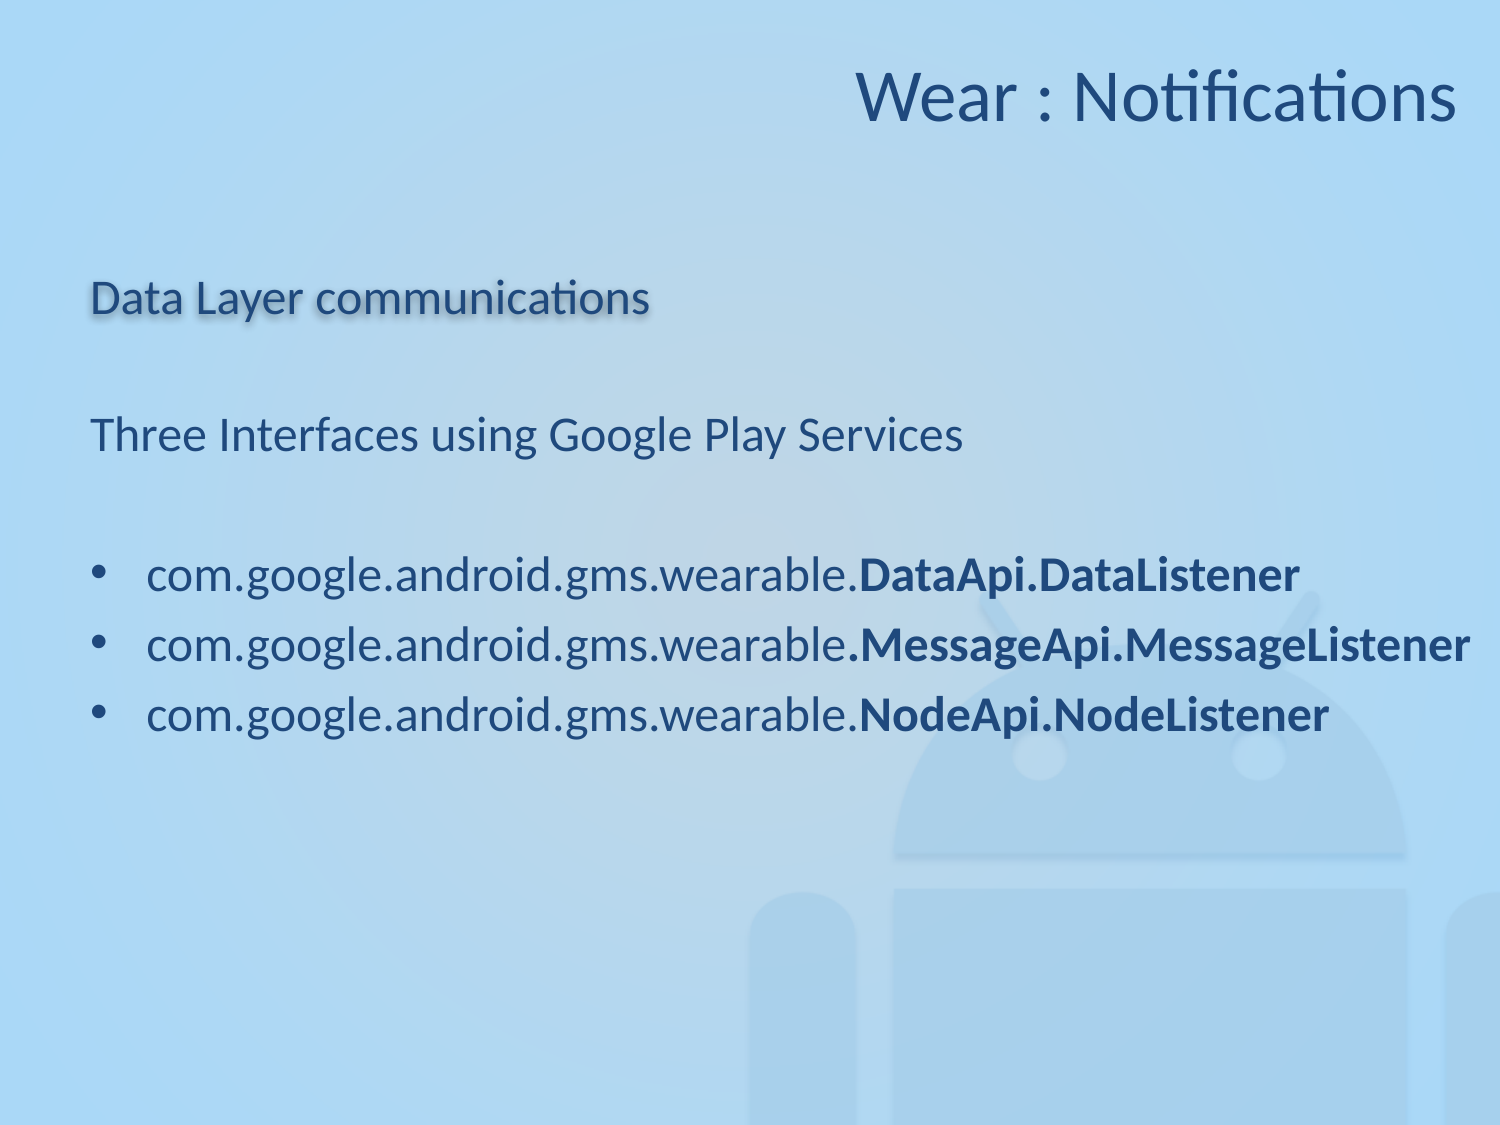

Wear : Notifications
# Data Layer communications
Three Interfaces using Google Play Services

com.google.android.gms.wearable.DataApi.DataListener
com.google.android.gms.wearable.MessageApi.MessageListener
com.google.android.gms.wearable.NodeApi.NodeListener